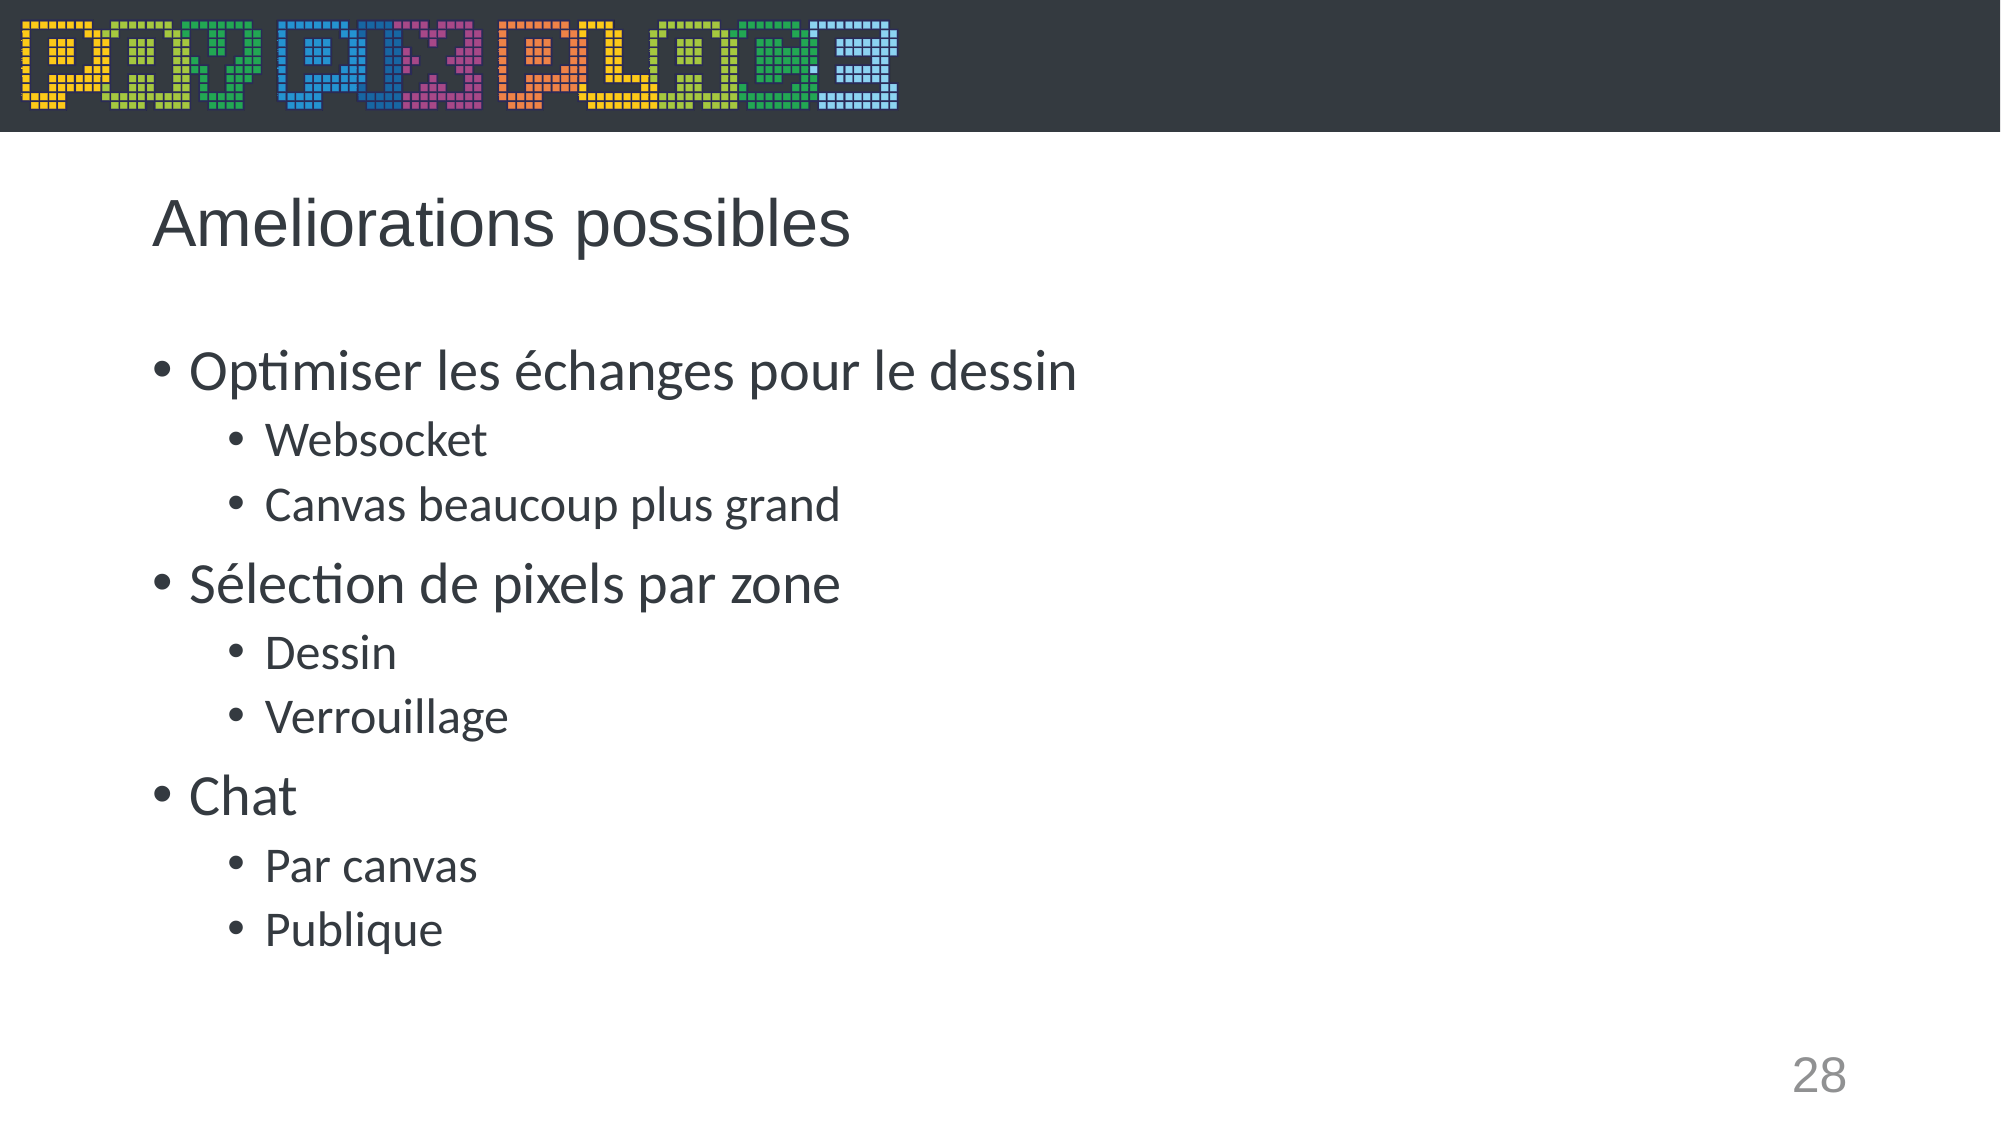

# Ameliorations possibles
Optimiser les échanges pour le dessin
Websocket
Canvas beaucoup plus grand
Sélection de pixels par zone
Dessin
Verrouillage
Chat
Par canvas
Publique
28